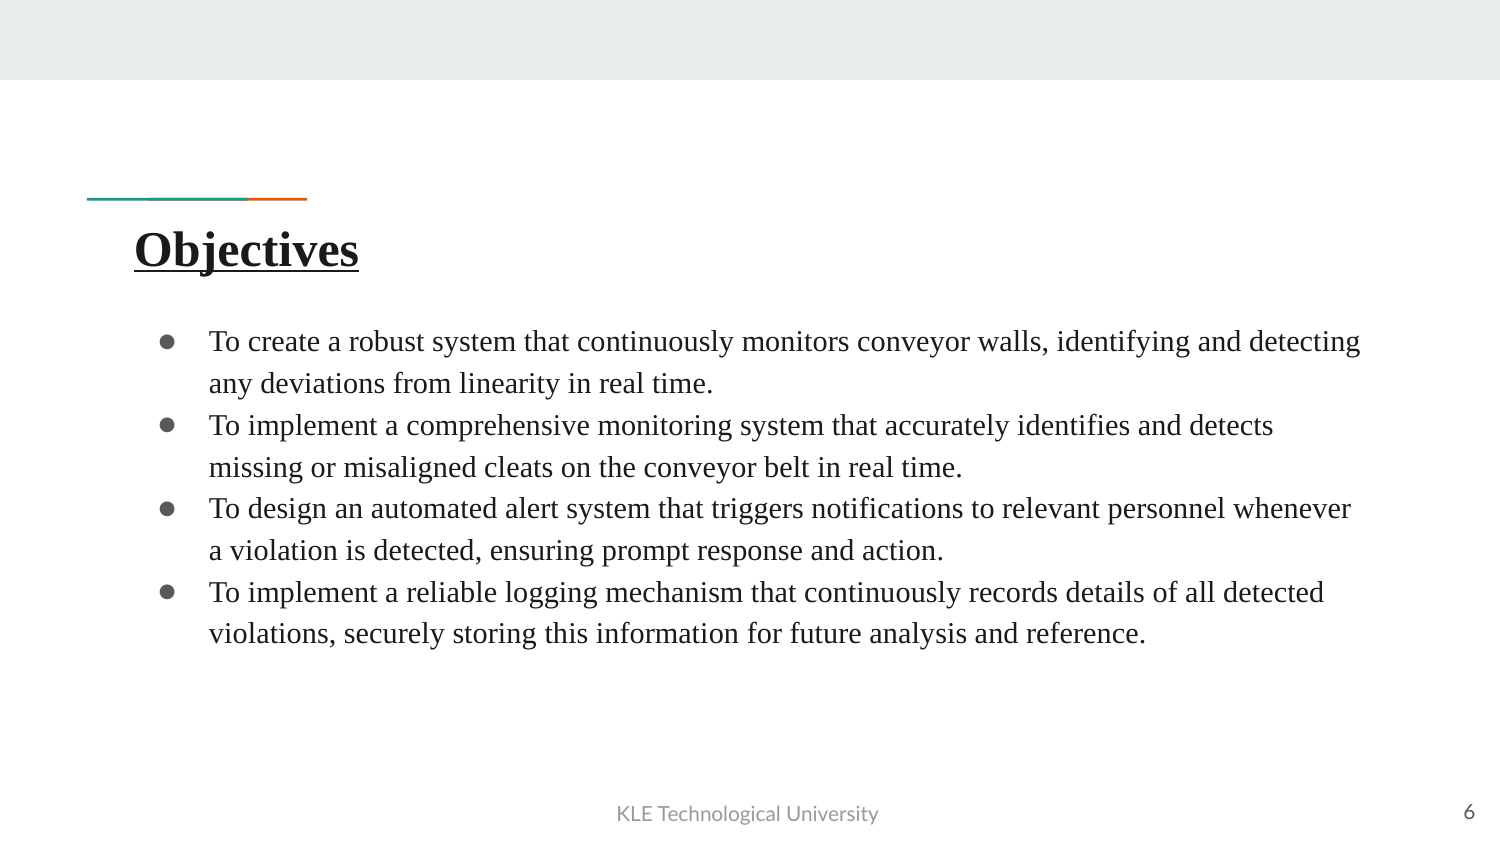

# Objectives
To create a robust system that continuously monitors conveyor walls, identifying and detecting any deviations from linearity in real time.
To implement a comprehensive monitoring system that accurately identifies and detects missing or misaligned cleats on the conveyor belt in real time.
To design an automated alert system that triggers notifications to relevant personnel whenever a violation is detected, ensuring prompt response and action.
To implement a reliable logging mechanism that continuously records details of all detected violations, securely storing this information for future analysis and reference.
6
KLE Technological University